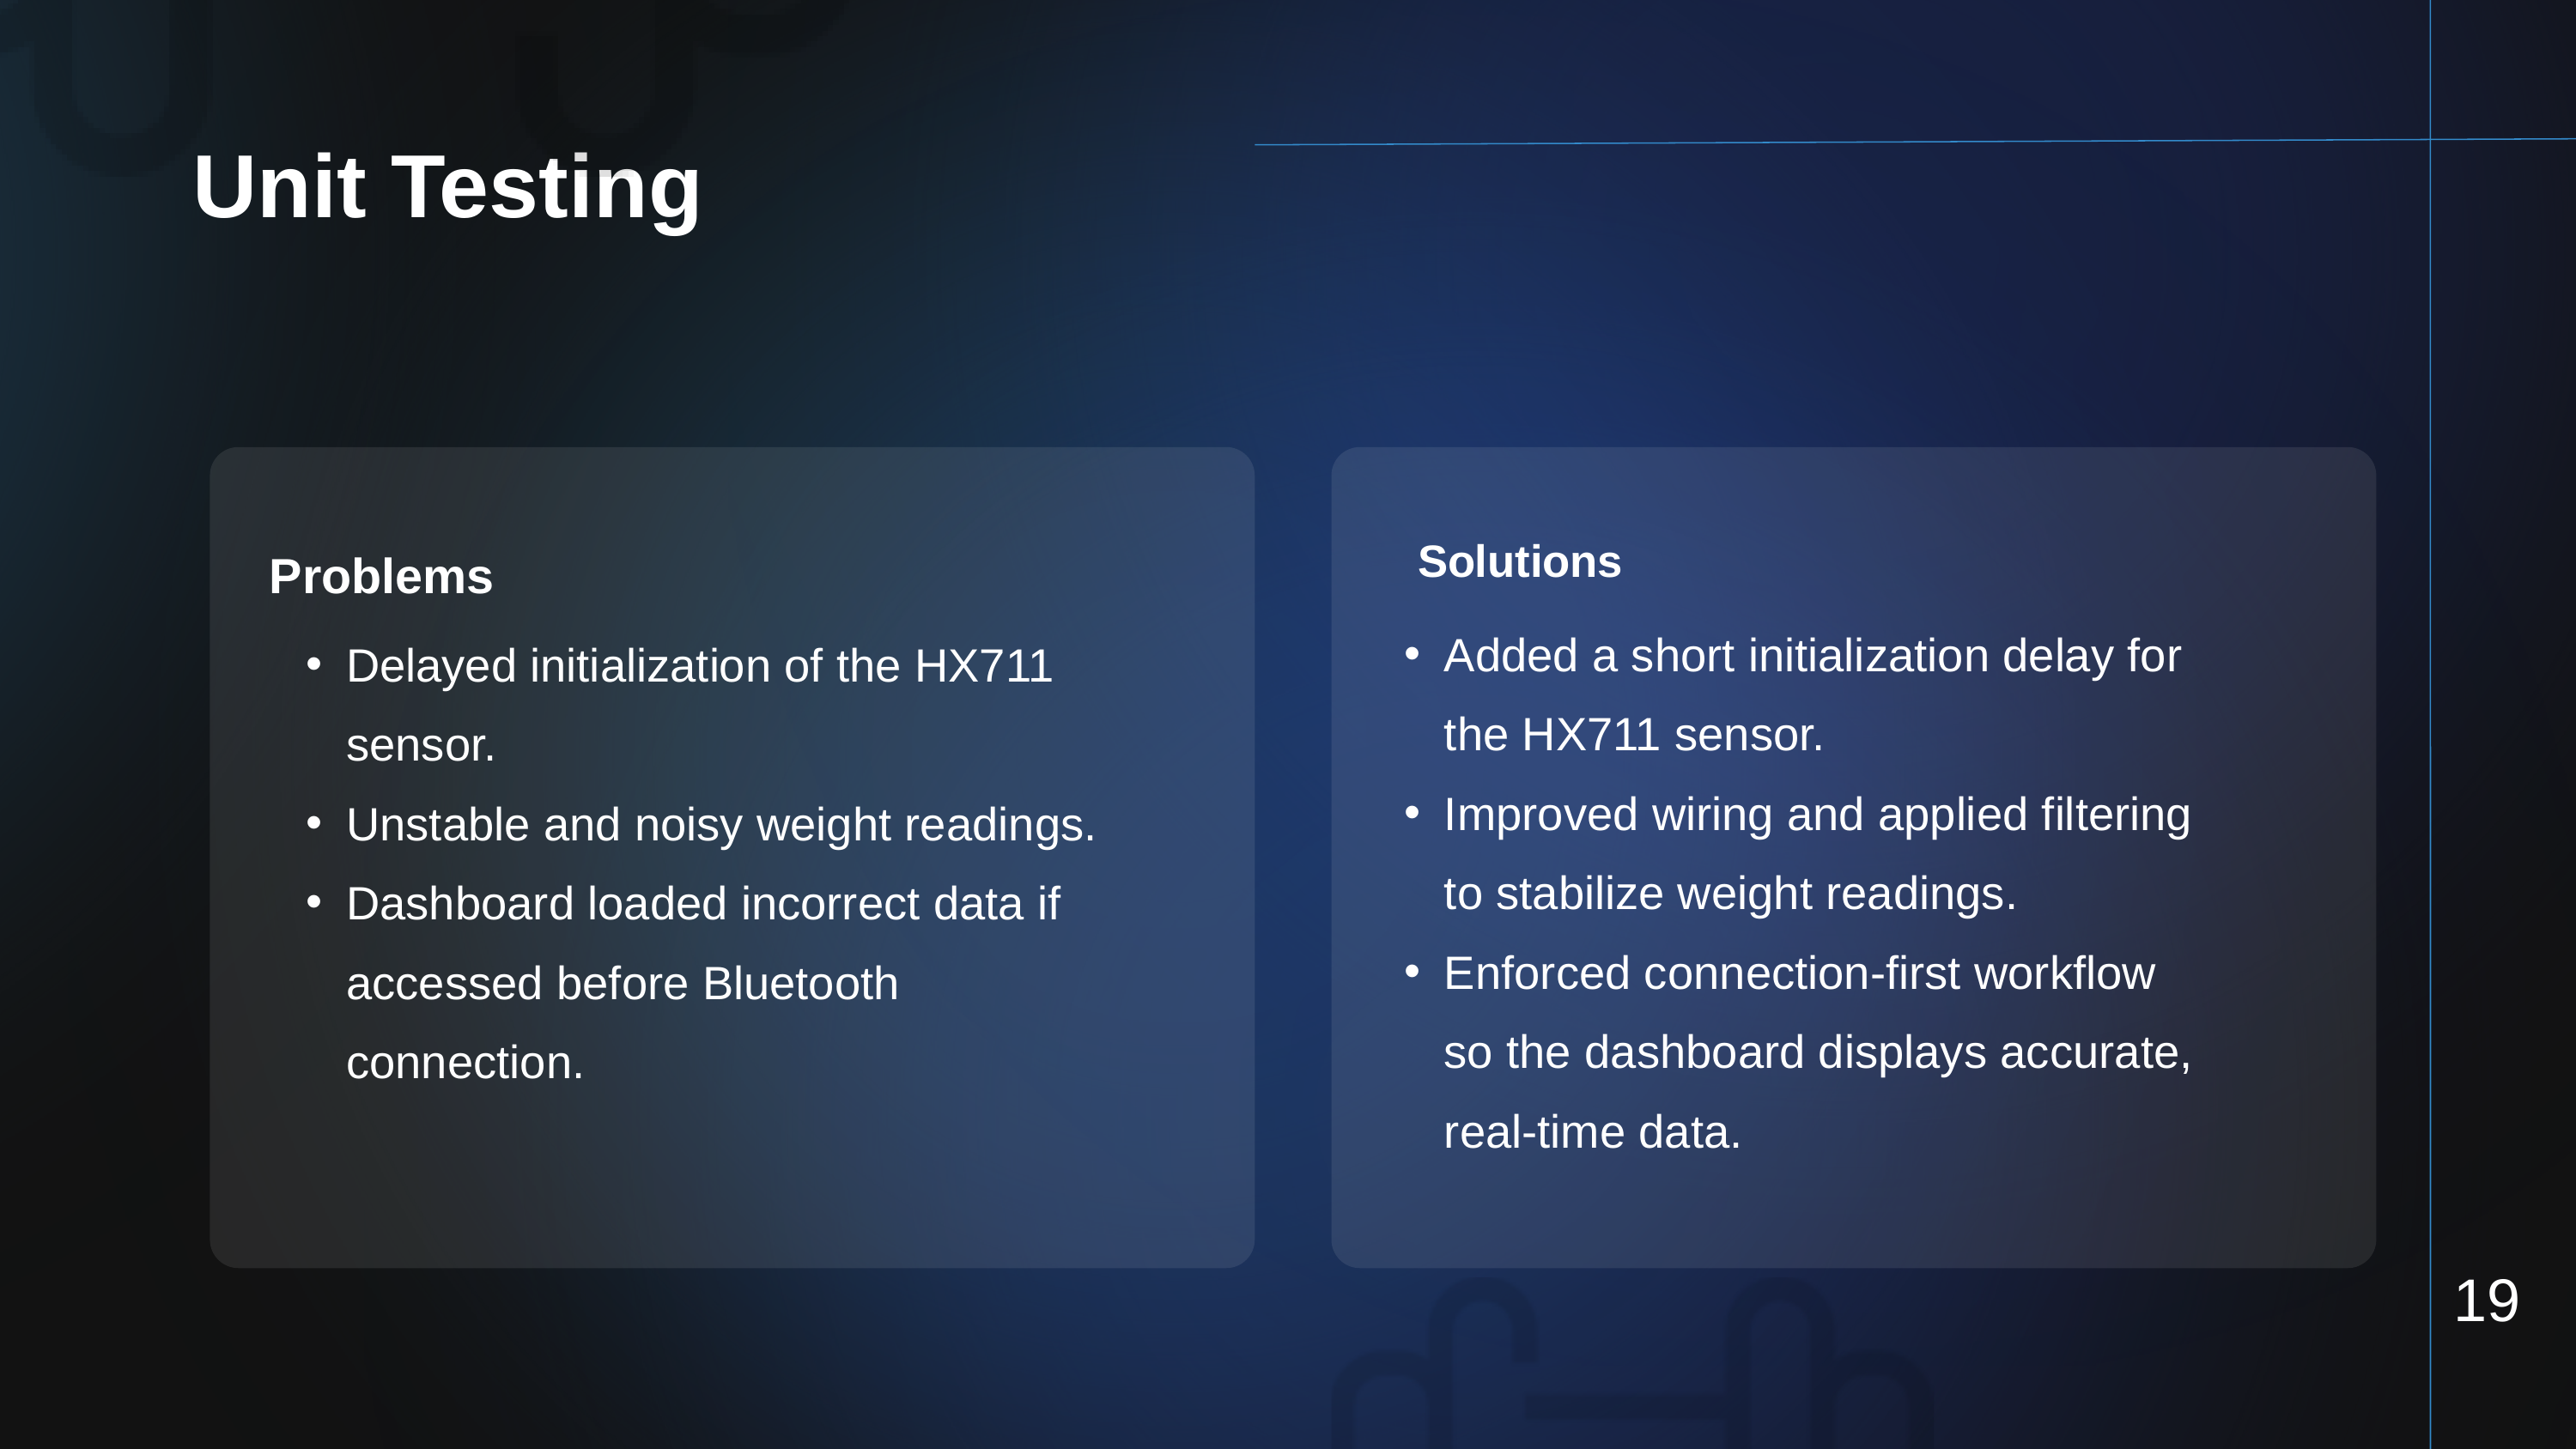

Unit Testing

Added a short initialization delay for the HX711 sensor.
Improved wiring and applied filtering to stabilize weight readings.
Enforced connection-first workflow so the dashboard displays accurate, real-time data.

Solutions

Problems

Delayed initialization of the HX711 sensor.
Unstable and noisy weight readings.
Dashboard loaded incorrect data if accessed before Bluetooth connection.

19